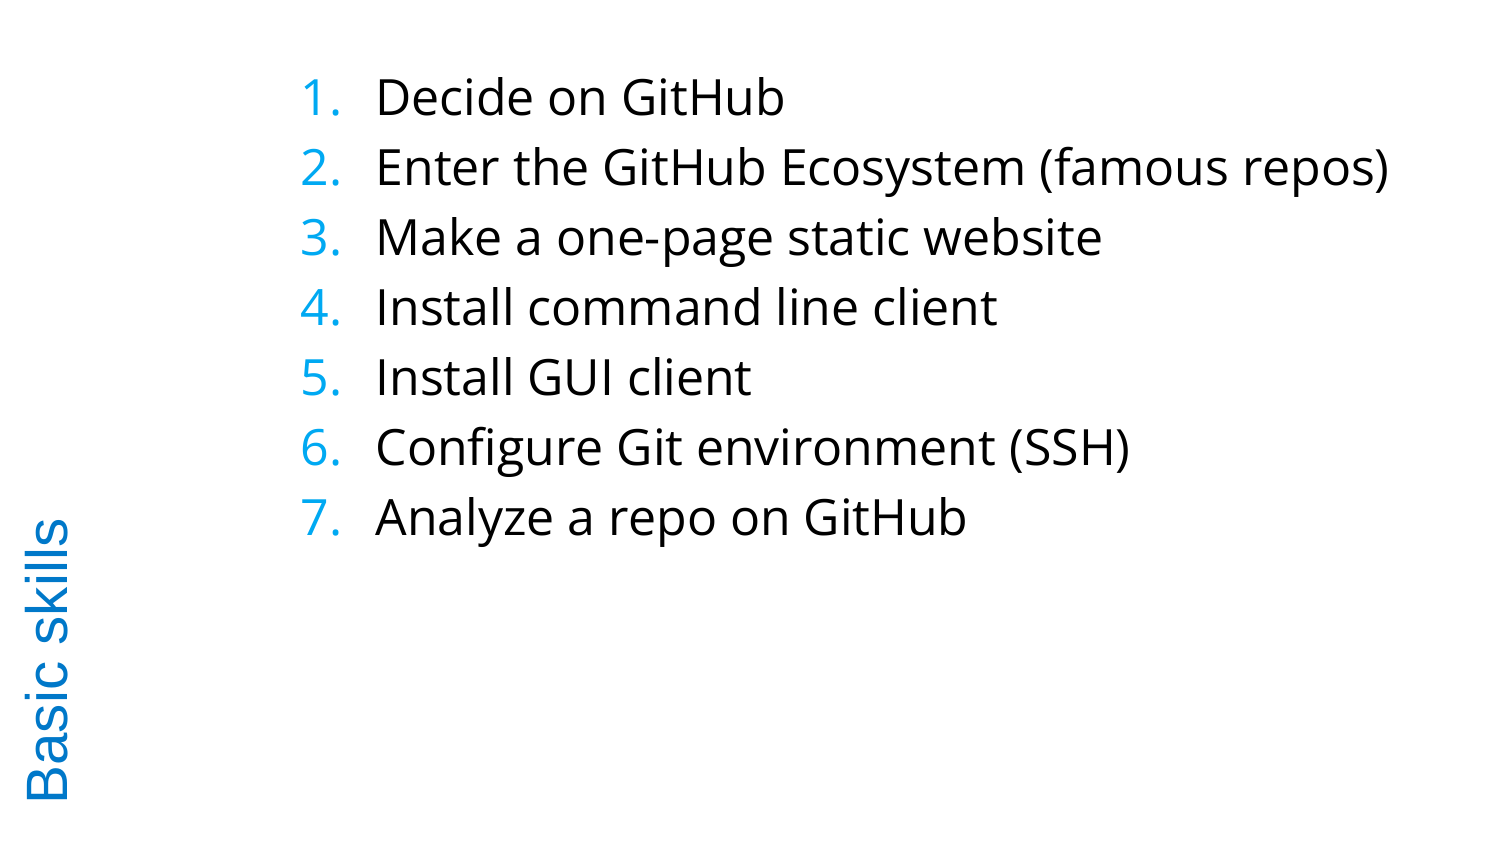

Decide on GitHub
Enter the GitHub Ecosystem (famous repos)
Make a one-page static website
Install command line client
Install GUI client
Configure Git environment (SSH)
Analyze a repo on GitHub
# Basic skills